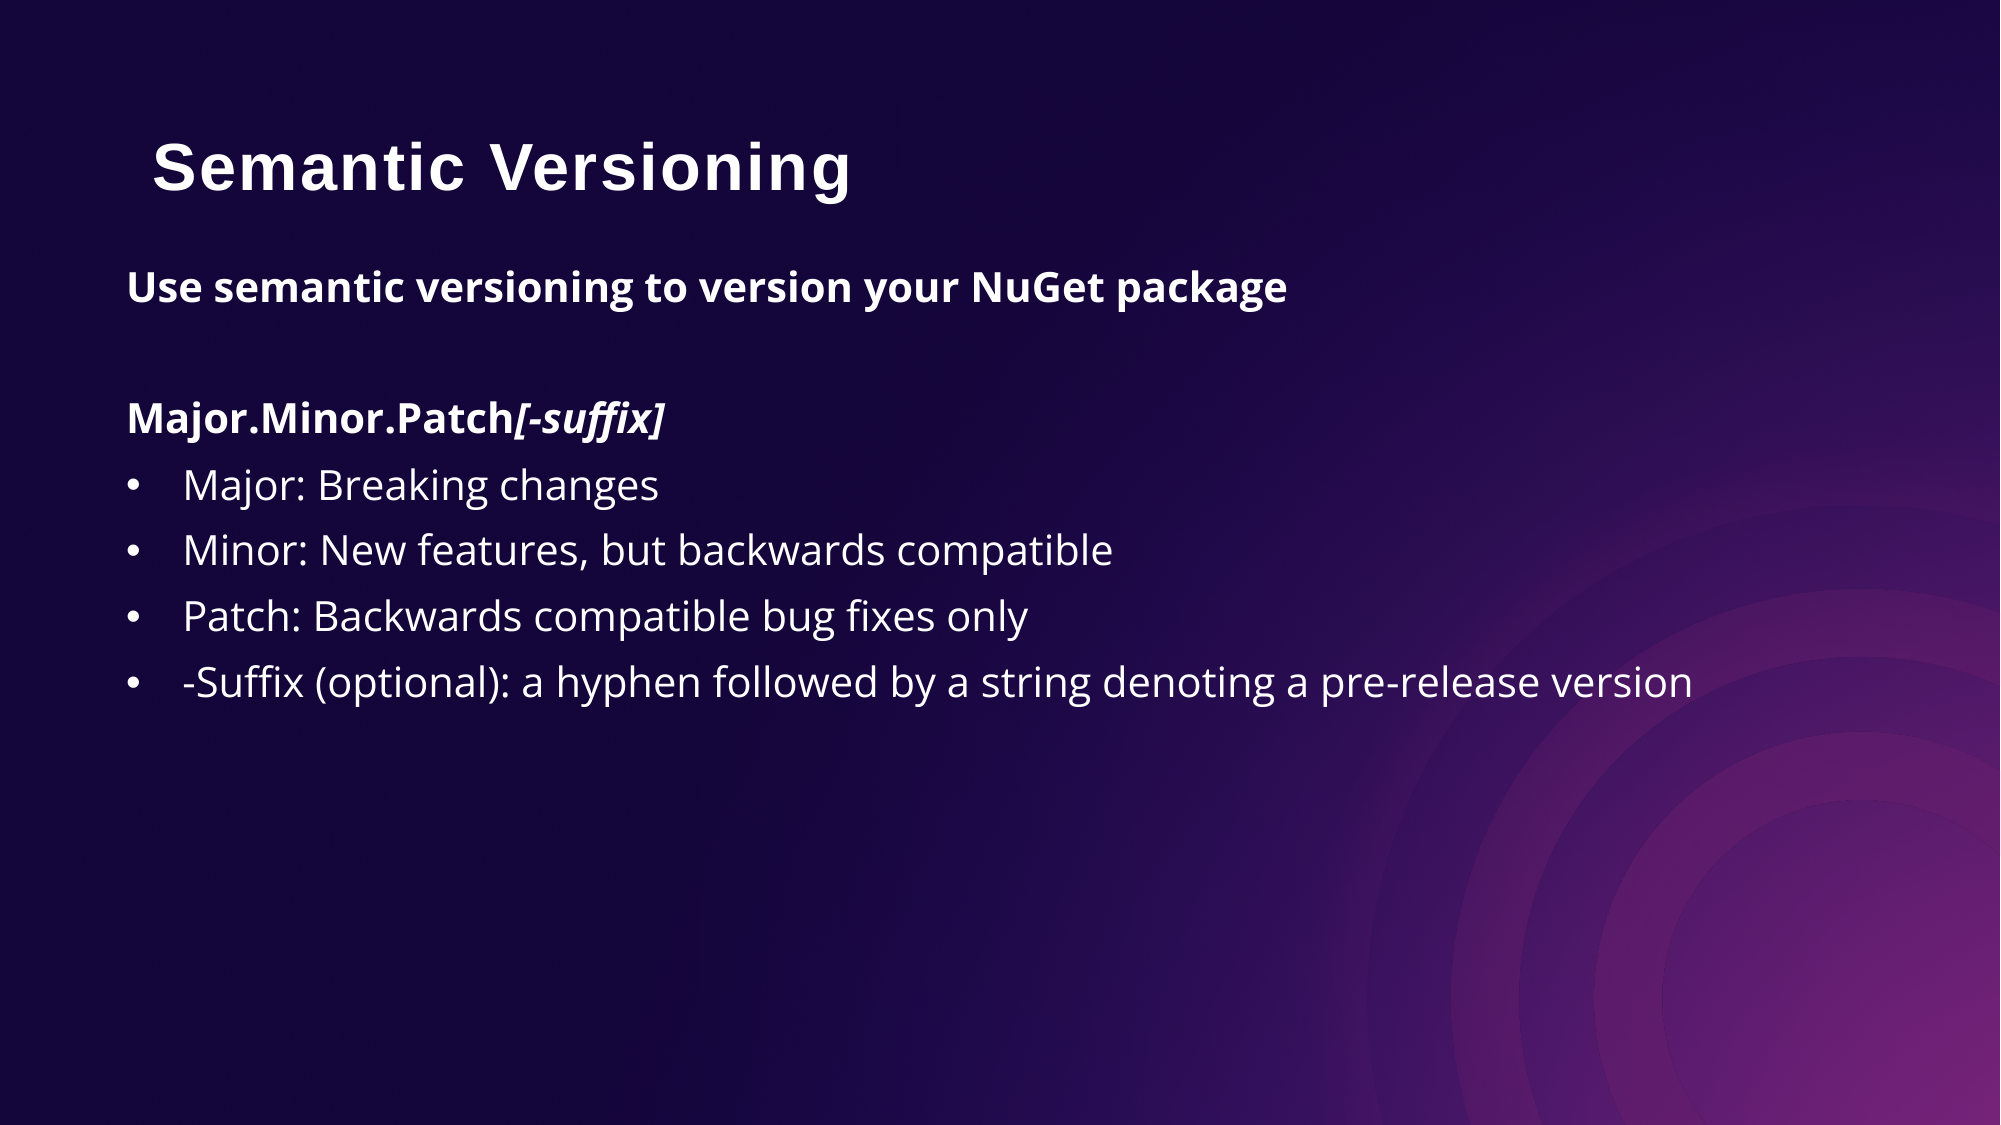

# Semantic Versioning

Use semantic versioning to version your NuGet package

Major.Minor.Patch[-suffix]
Major: Breaking changes
Minor: New features, but backwards compatible
Patch: Backwards compatible bug fixes only
-Suffix (optional): a hyphen followed by a string denoting a pre-release version